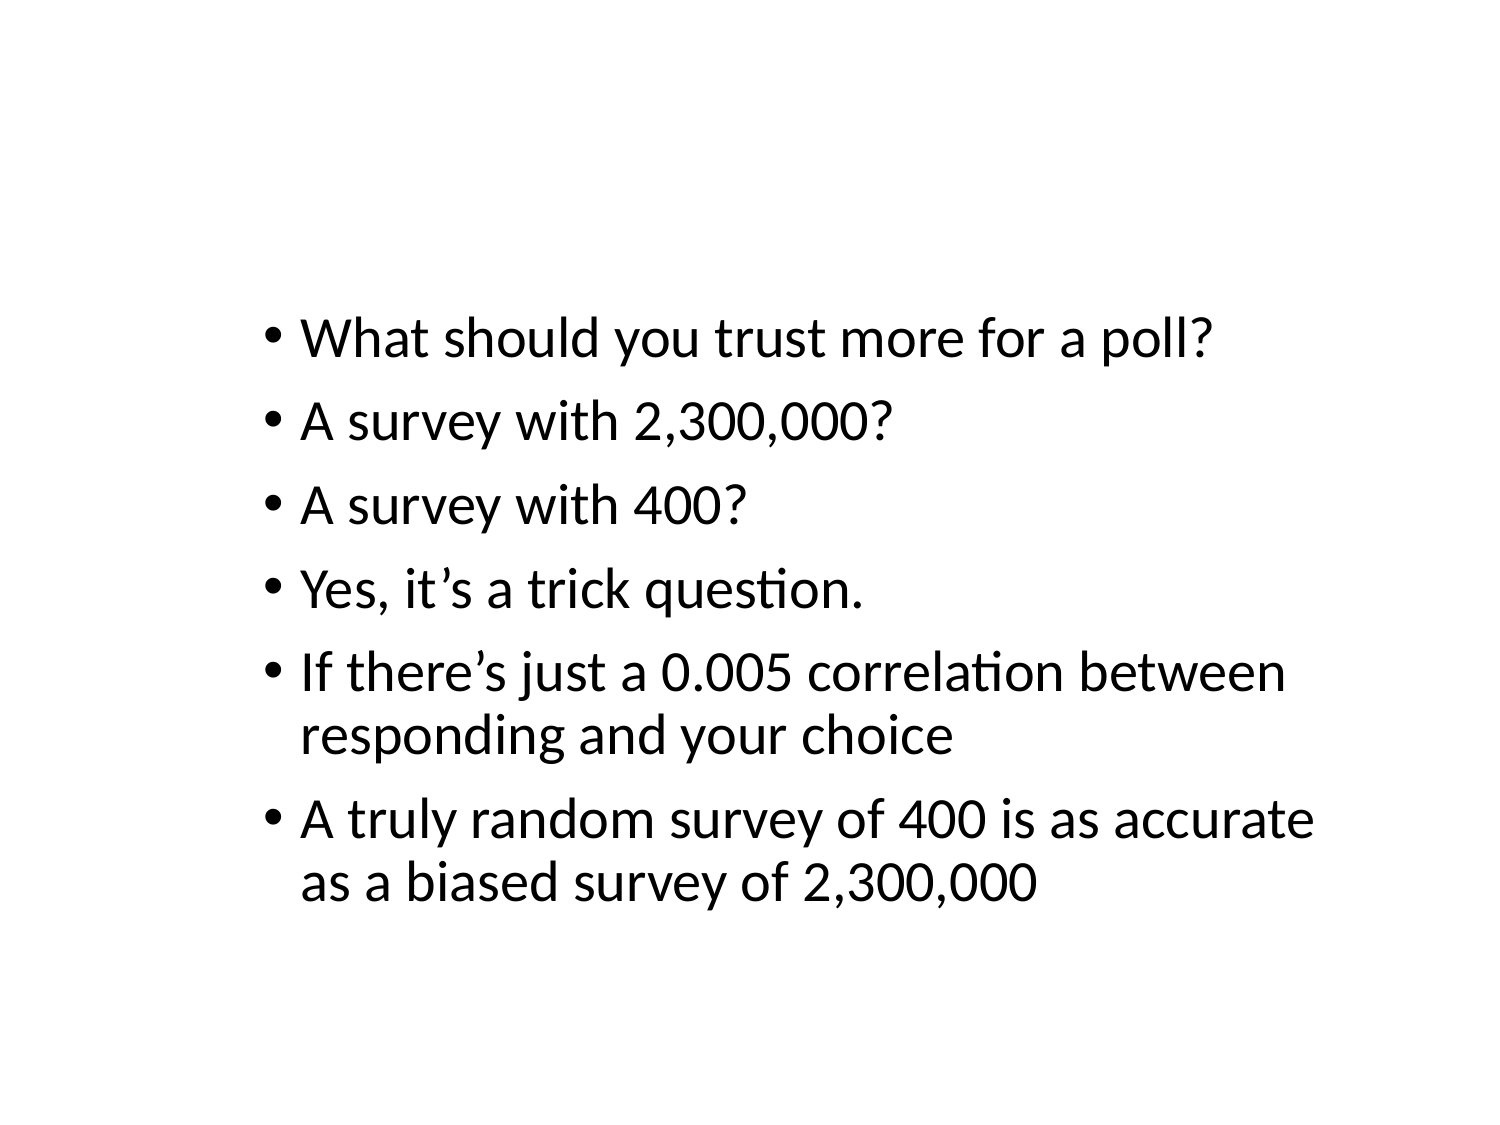

#
What should you trust more for a poll?
A survey with 2,300,000?
A survey with 400?
Yes, it’s a trick question.
If there’s just a 0.005 correlation between responding and your choice
A truly random survey of 400 is as accurate as a biased survey of 2,300,000